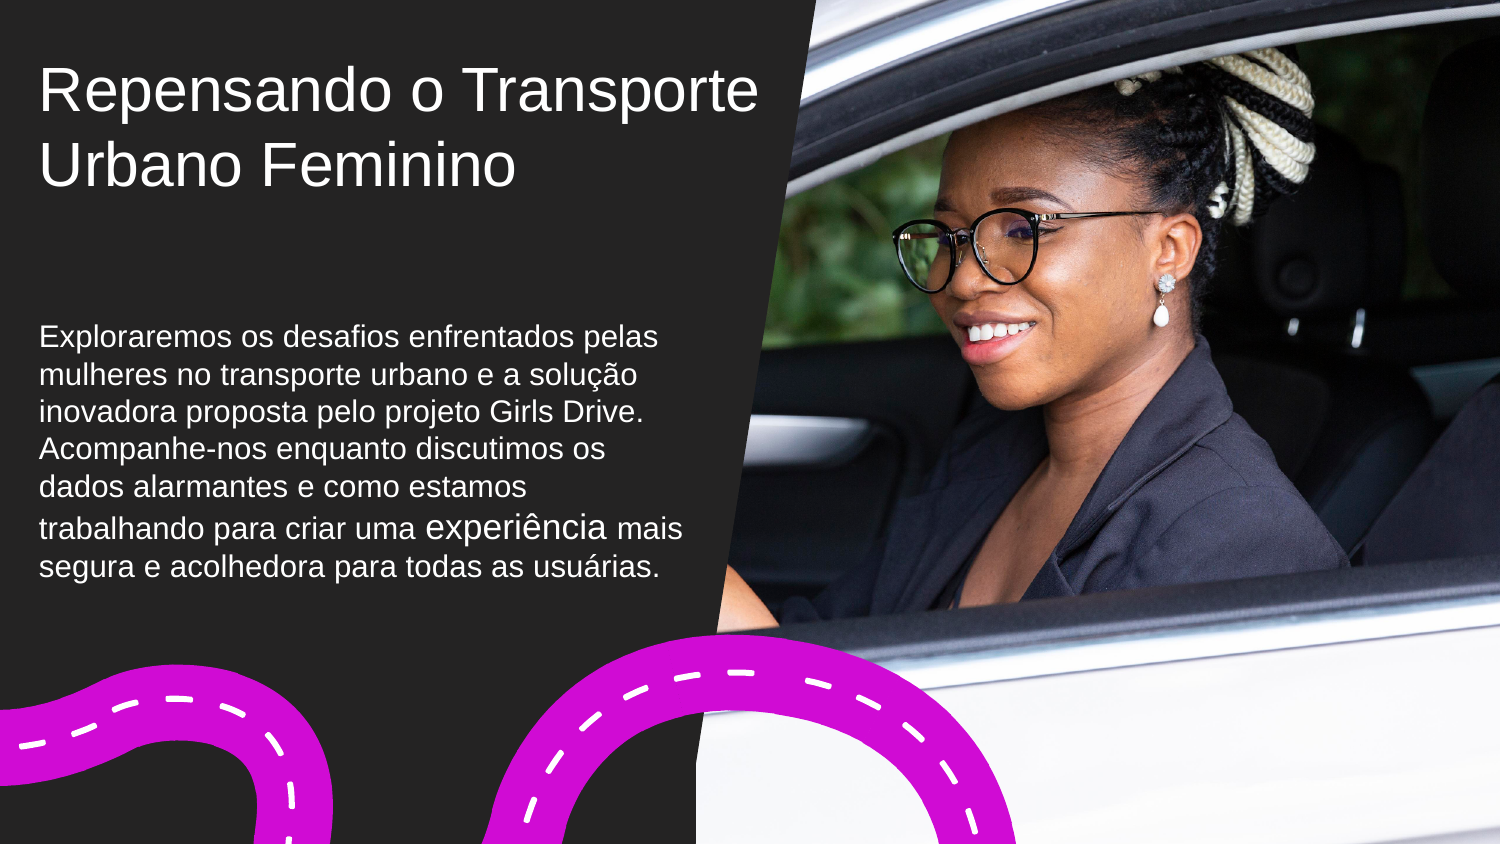

Repensando o Transporte Urbano Feminino

Exploraremos os desafios enfrentados pelas mulheres no transporte urbano e a solução inovadora proposta pelo projeto Girls Drive. Acompanhe-nos enquanto discutimos os dados alarmantes e como estamos trabalhando para criar uma experiência mais segura e acolhedora para todas as usuárias.